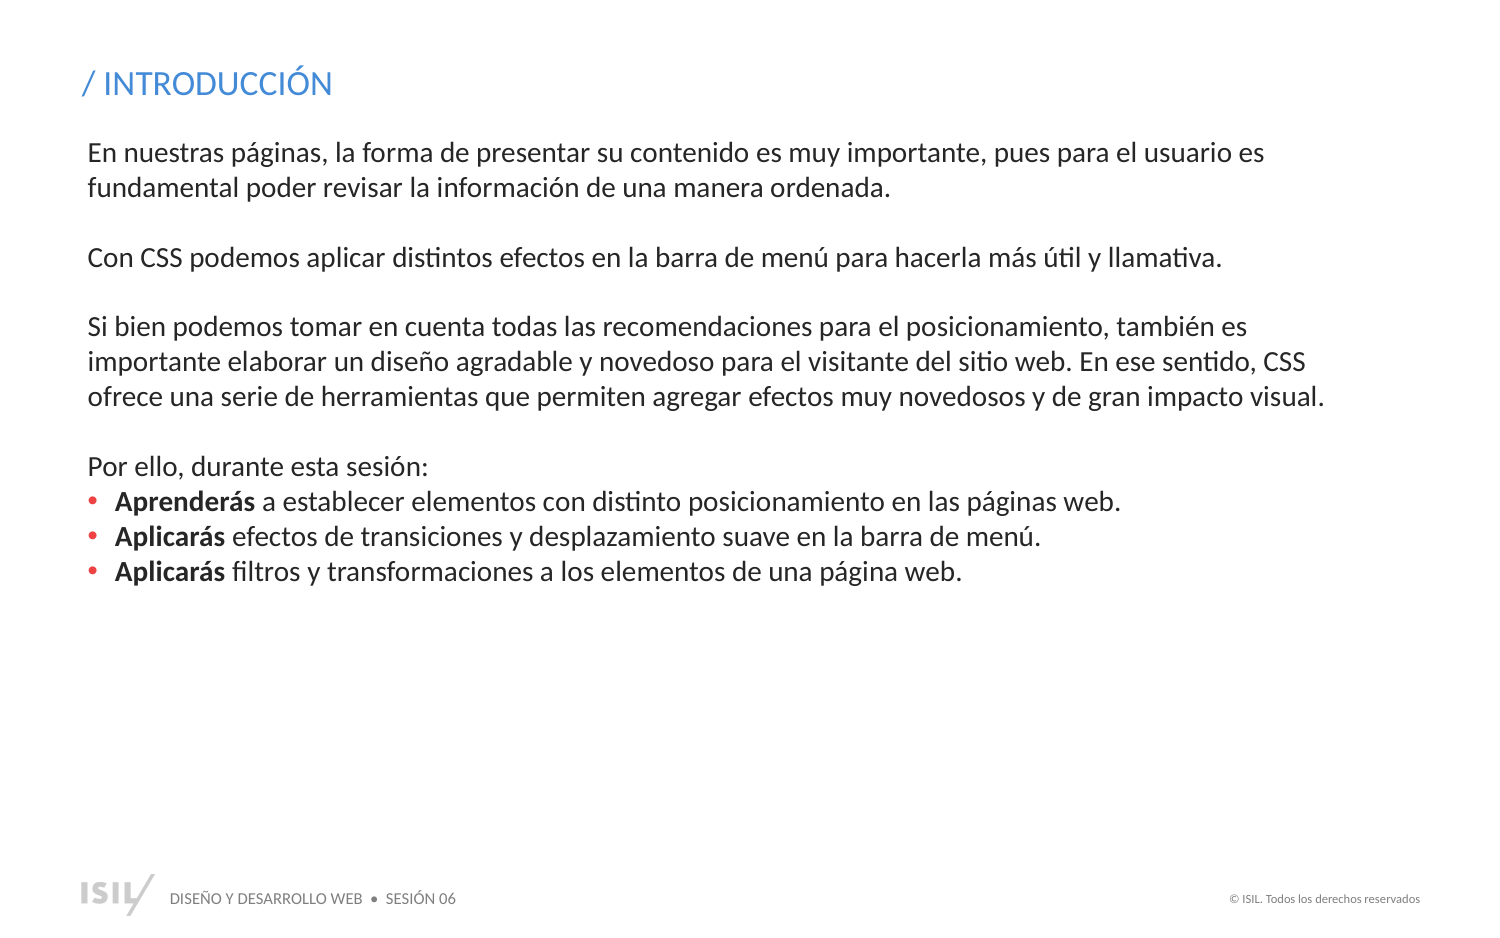

/ INTRODUCCIÓN
En nuestras páginas, la forma de presentar su contenido es muy importante, pues para el usuario es fundamental poder revisar la información de una manera ordenada.

Con CSS podemos aplicar distintos efectos en la barra de menú para hacerla más útil y llamativa.

Si bien podemos tomar en cuenta todas las recomendaciones para el posicionamiento, también es importante elaborar un diseño agradable y novedoso para el visitante del sitio web. En ese sentido, CSS ofrece una serie de herramientas que permiten agregar efectos muy novedosos y de gran impacto visual.

Por ello, durante esta sesión:
Aprenderás a establecer elementos con distinto posicionamiento en las páginas web.
Aplicarás efectos de transiciones y desplazamiento suave en la barra de menú.
Aplicarás filtros y transformaciones a los elementos de una página web.